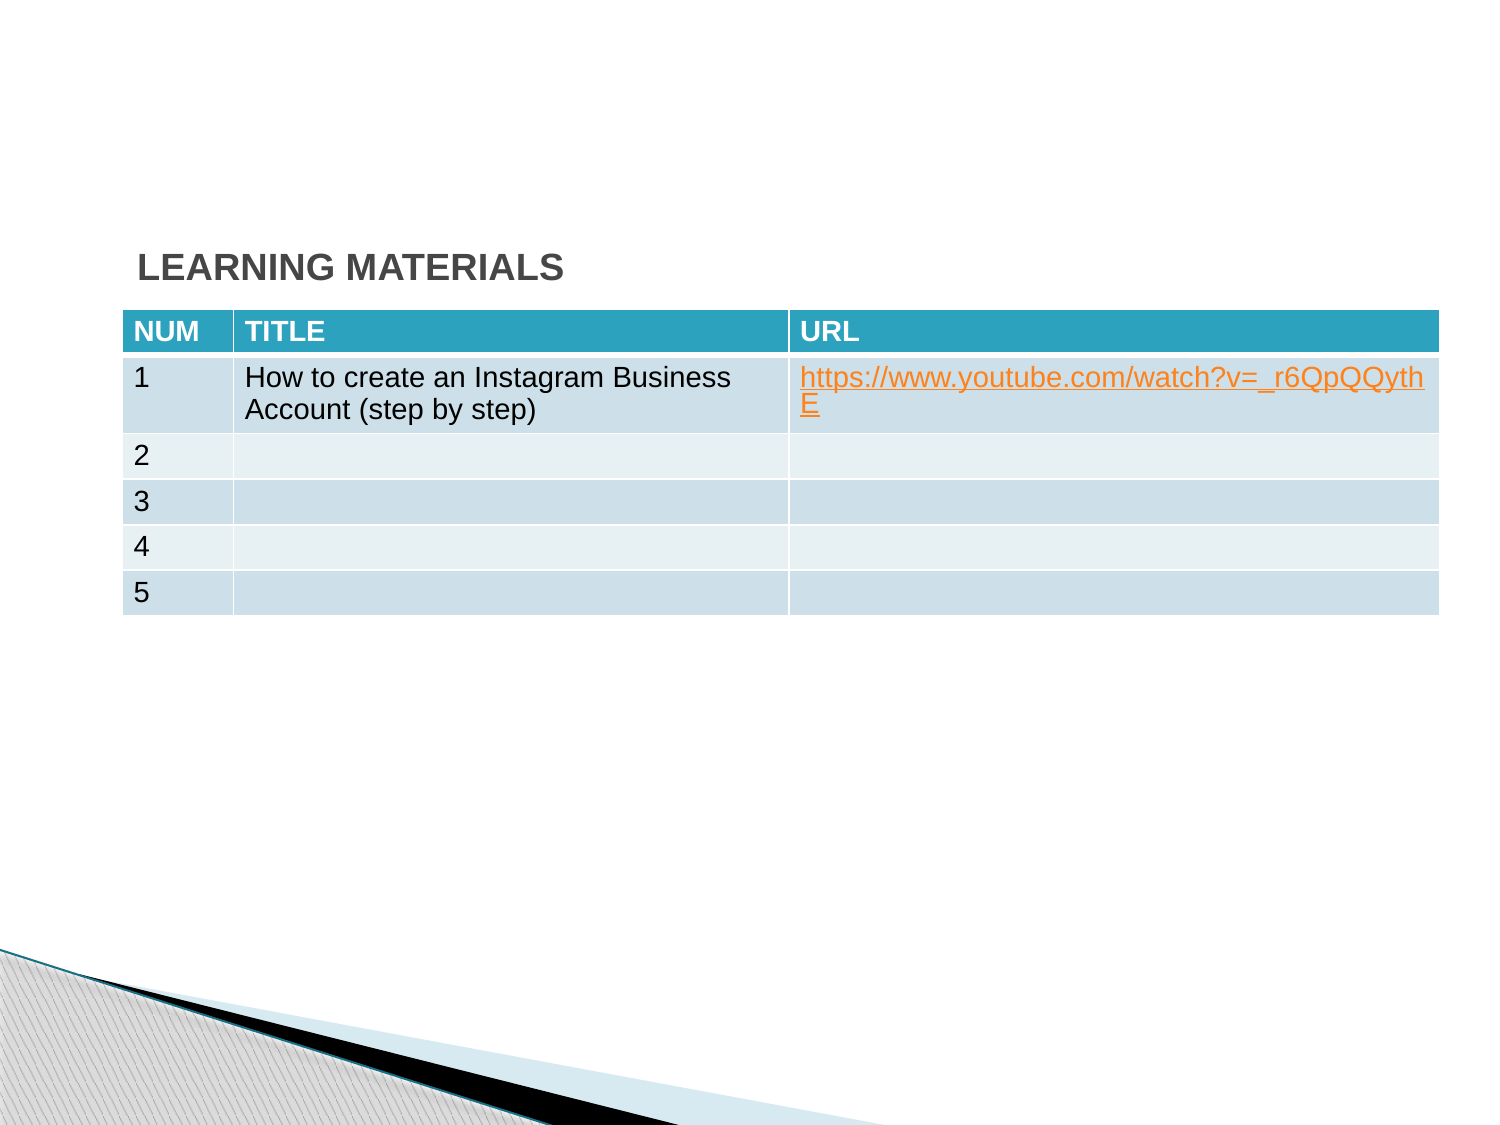

# LEARNING MATERIALS
| NUM | TITLE | URL |
| --- | --- | --- |
| 1 | How to create an Instagram Business Account (step by step) | https://www.youtube.com/watch?v=\_r6QpQQythE |
| 2 |  |  |
| 3 |  |  |
| 4 |  |  |
| 5 |  |  |